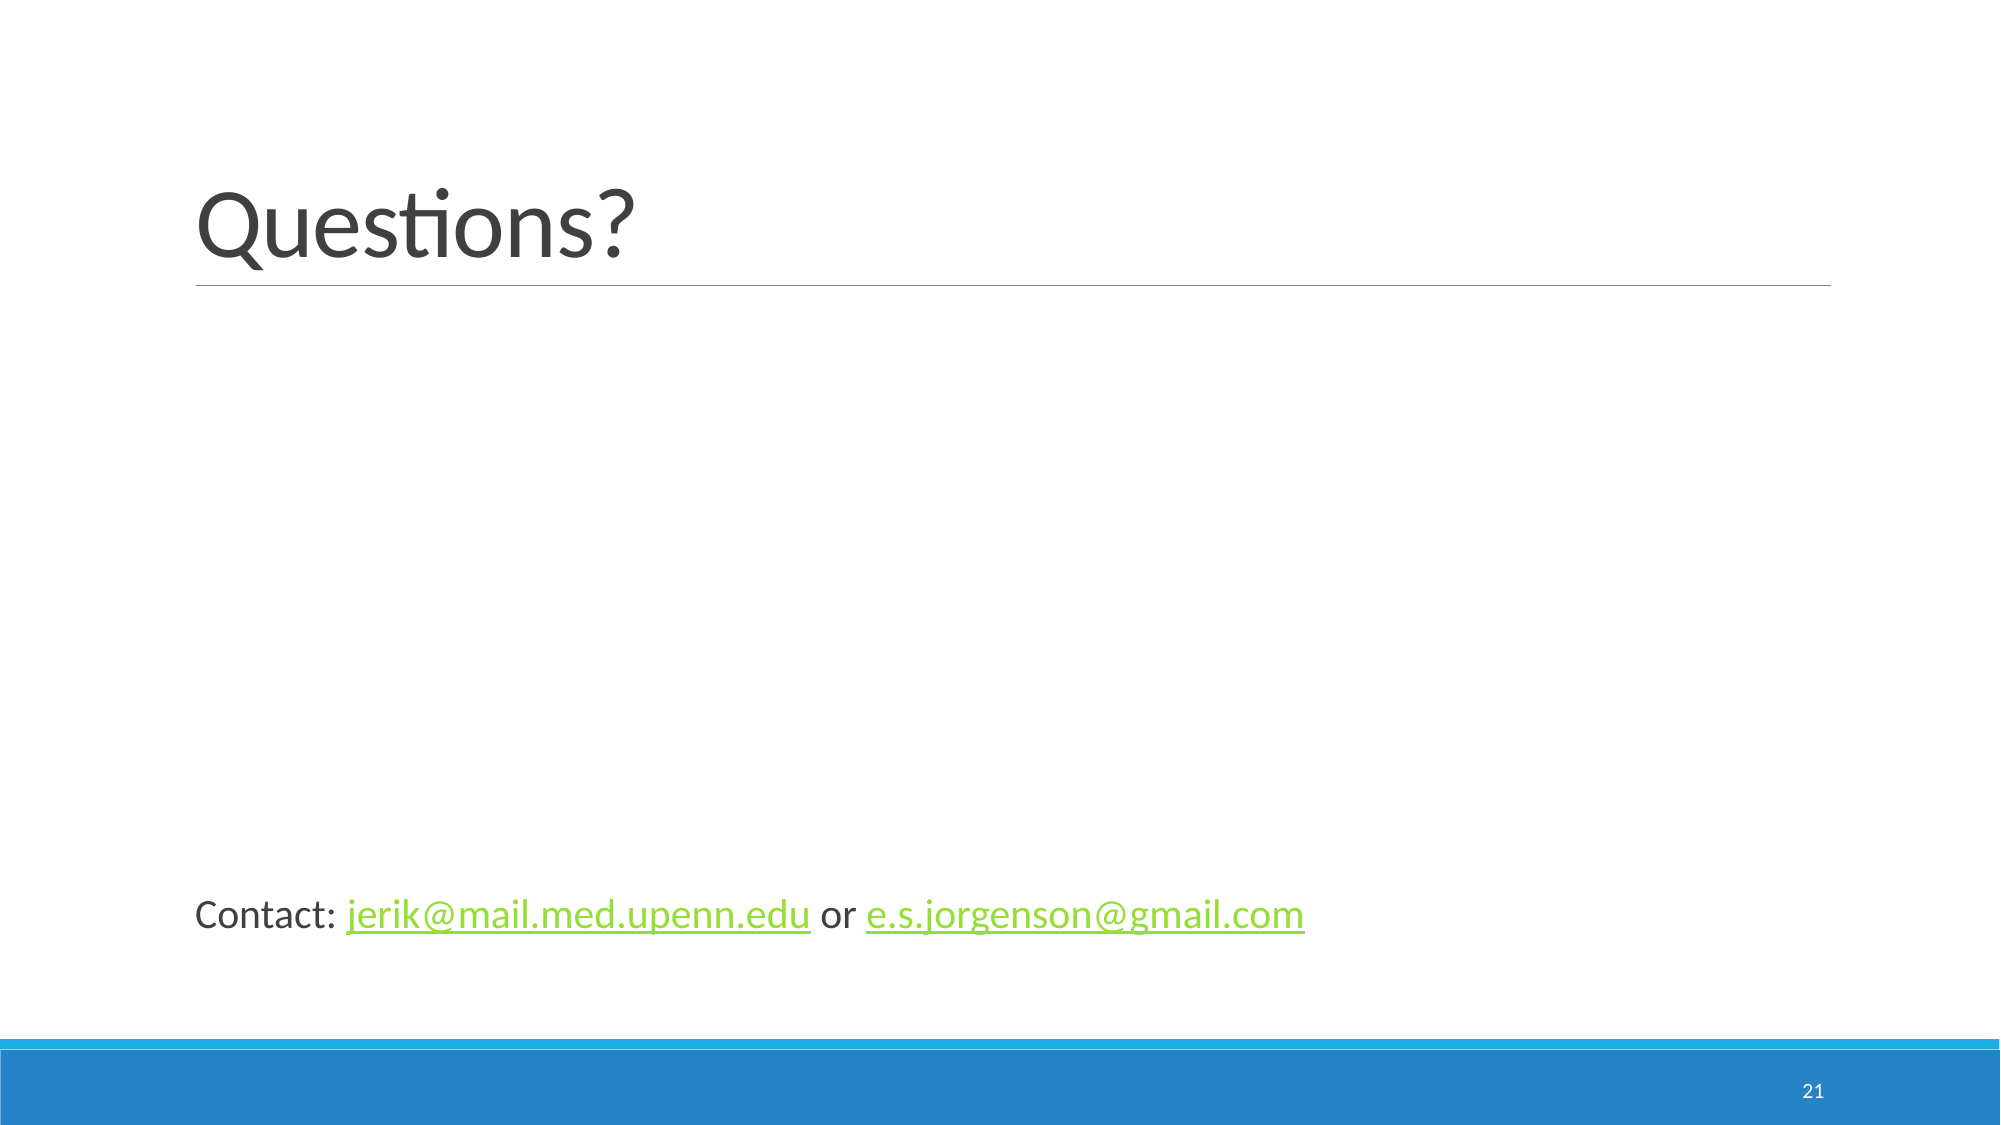

# Questions?
Contact: jerik@mail.med.upenn.edu or e.s.jorgenson@gmail.com
21